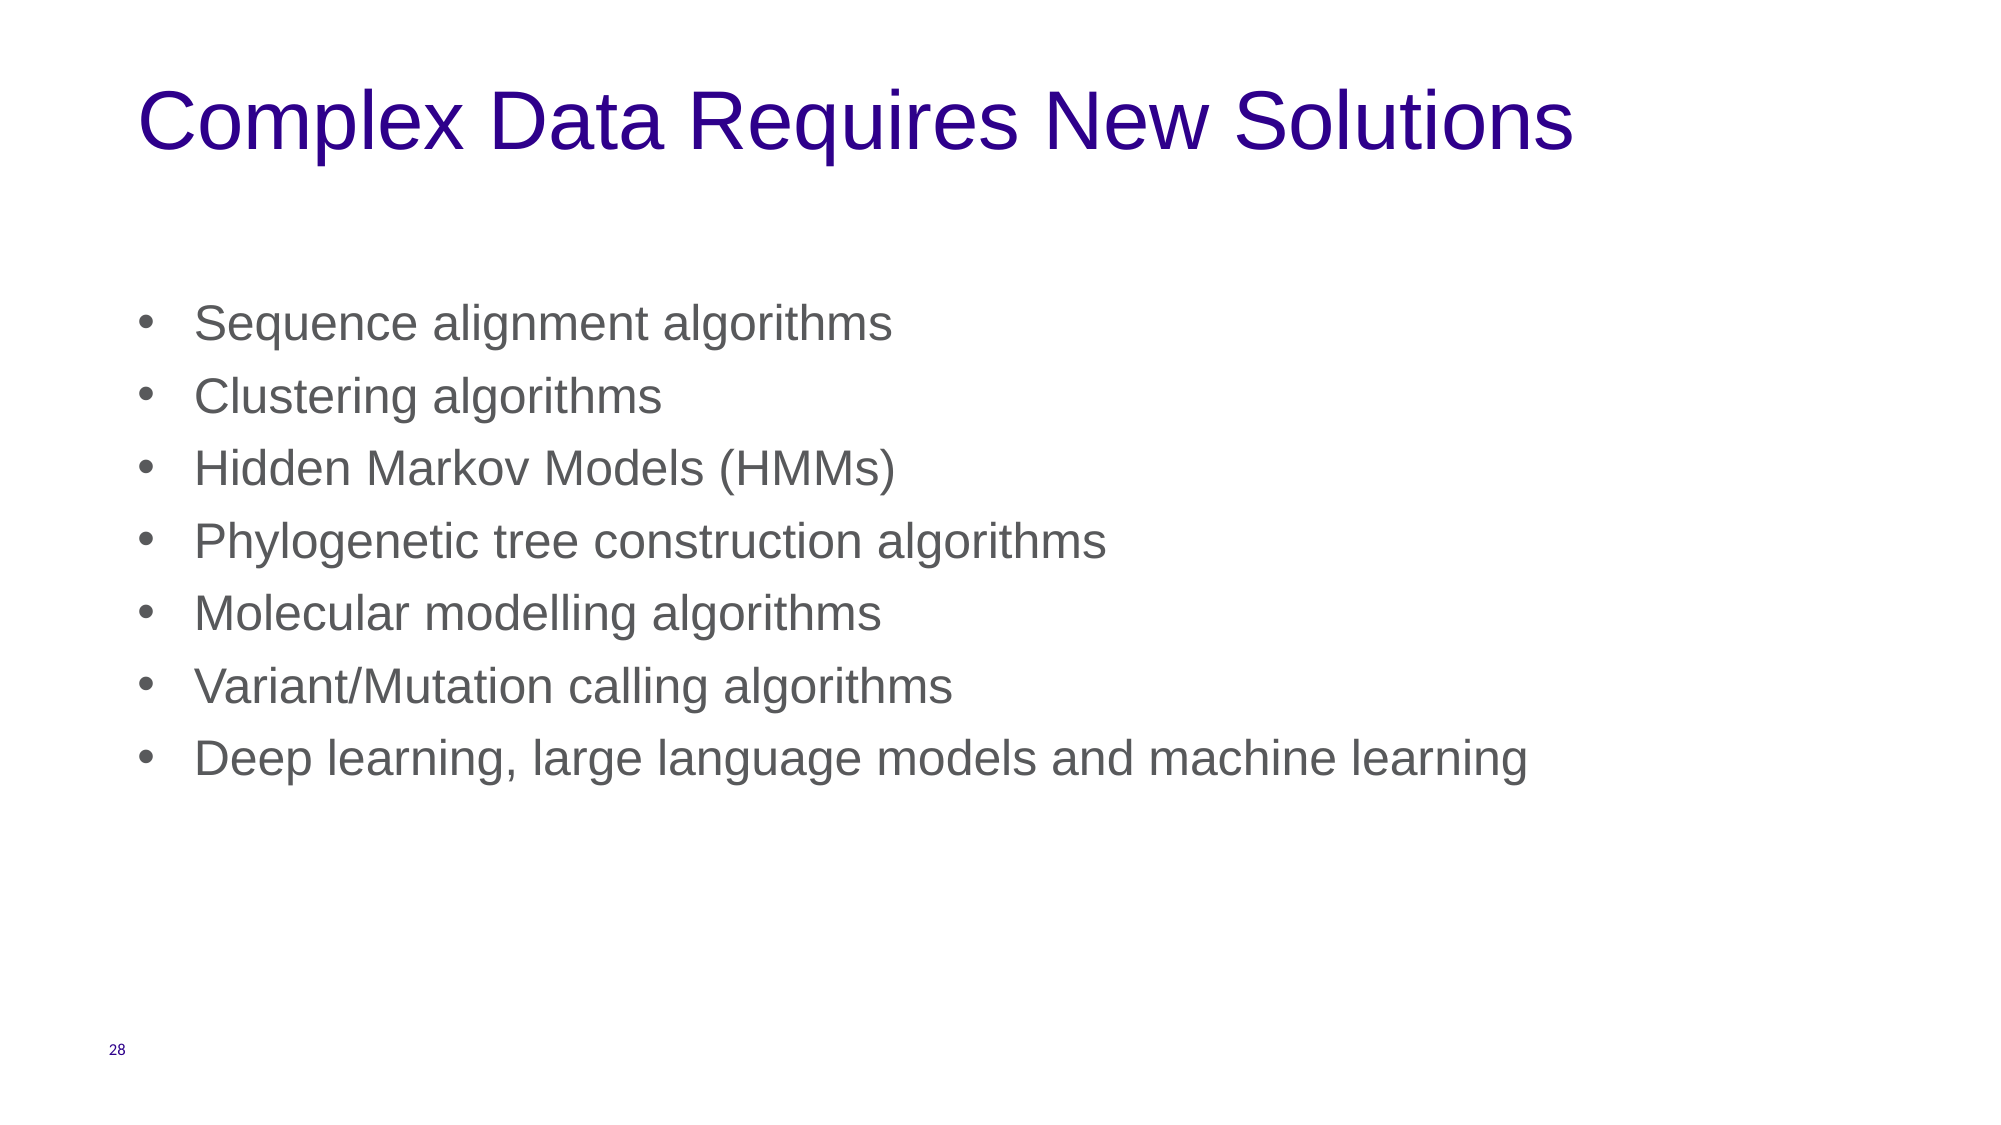

# Complex Data Requires New Solutions
Sequence alignment algorithms
Clustering algorithms
Hidden Markov Models (HMMs)
Phylogenetic tree construction algorithms
Molecular modelling algorithms
Variant/Mutation calling algorithms
Deep learning, large language models and machine learning
28